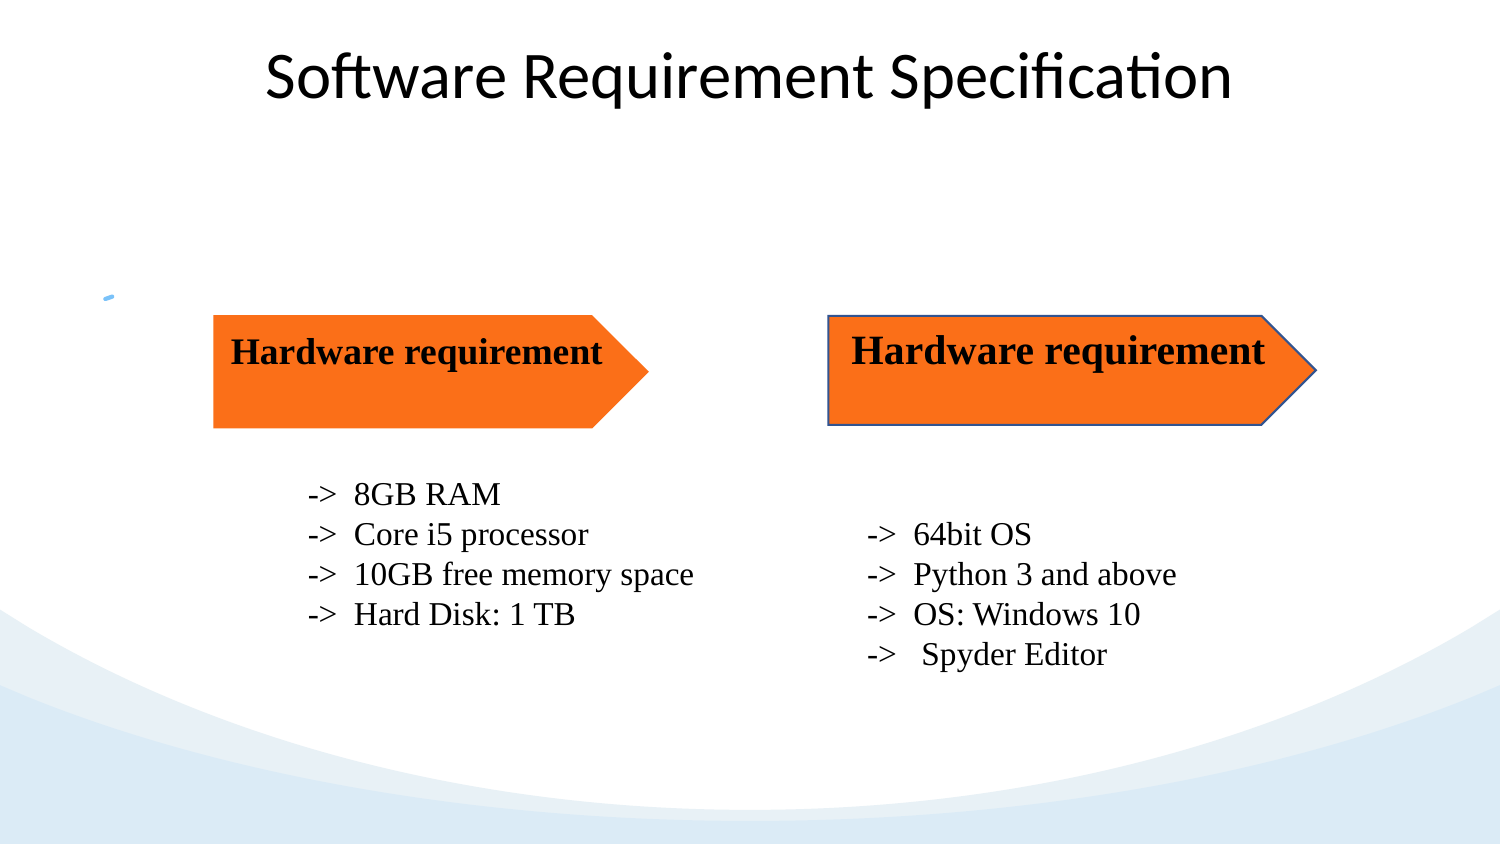

Software Requirement Specification

Hardware requirement

Hardware requirement

->  8GB RAM
->  Core i5 processor
->  10GB free memory space
->  Hard Disk: 1 TB

->  64bit OS
->  Python 3 and above
->  OS: Windows 10
->   Spyder Editor

8